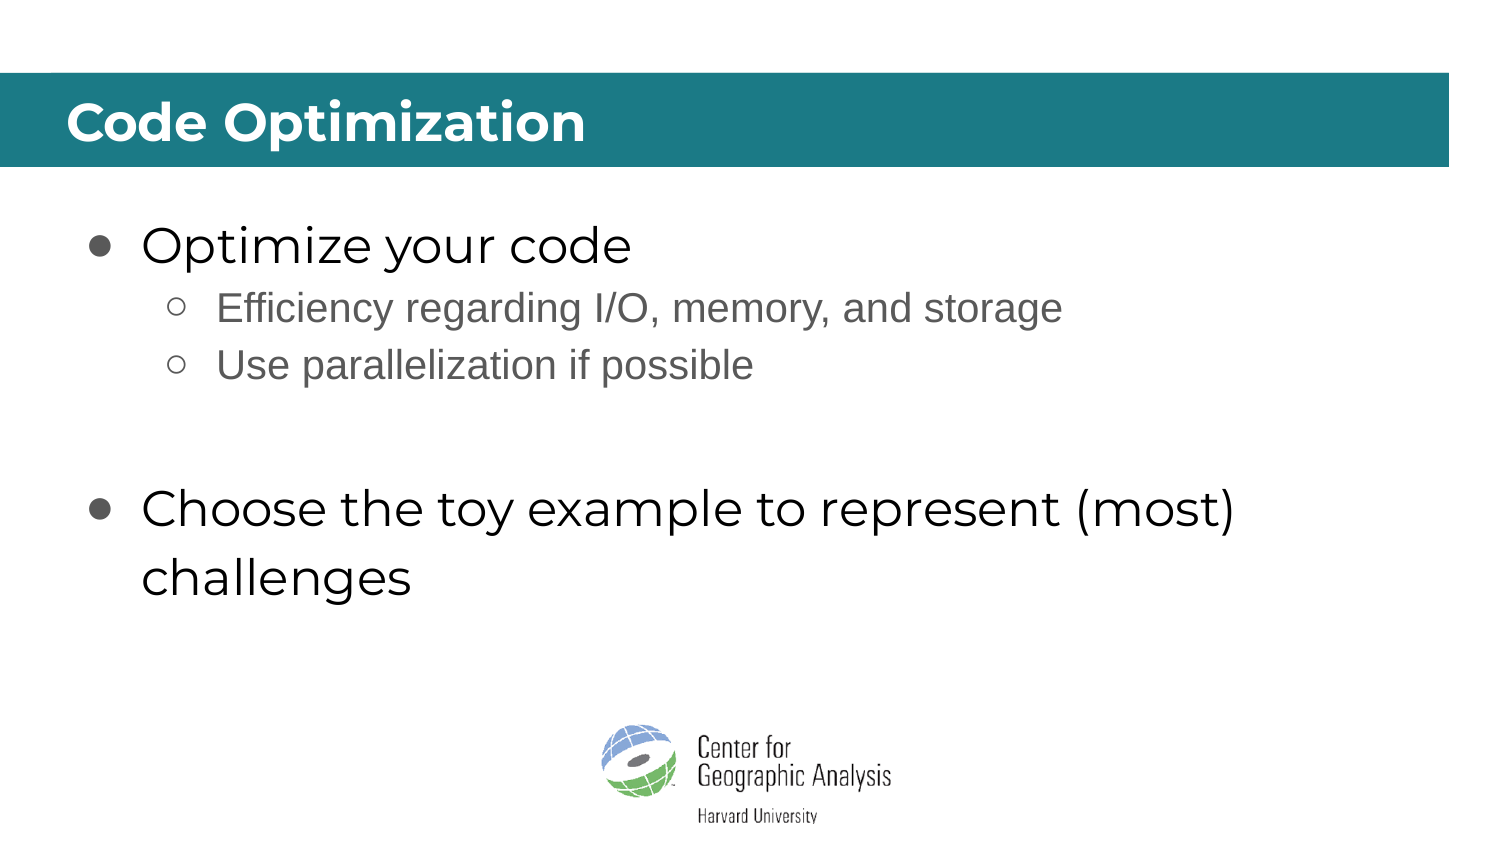

# Code Optimization
Optimize your code
Efficiency regarding I/O, memory, and storage
Use parallelization if possible

Choose the toy example to represent (most) challenges